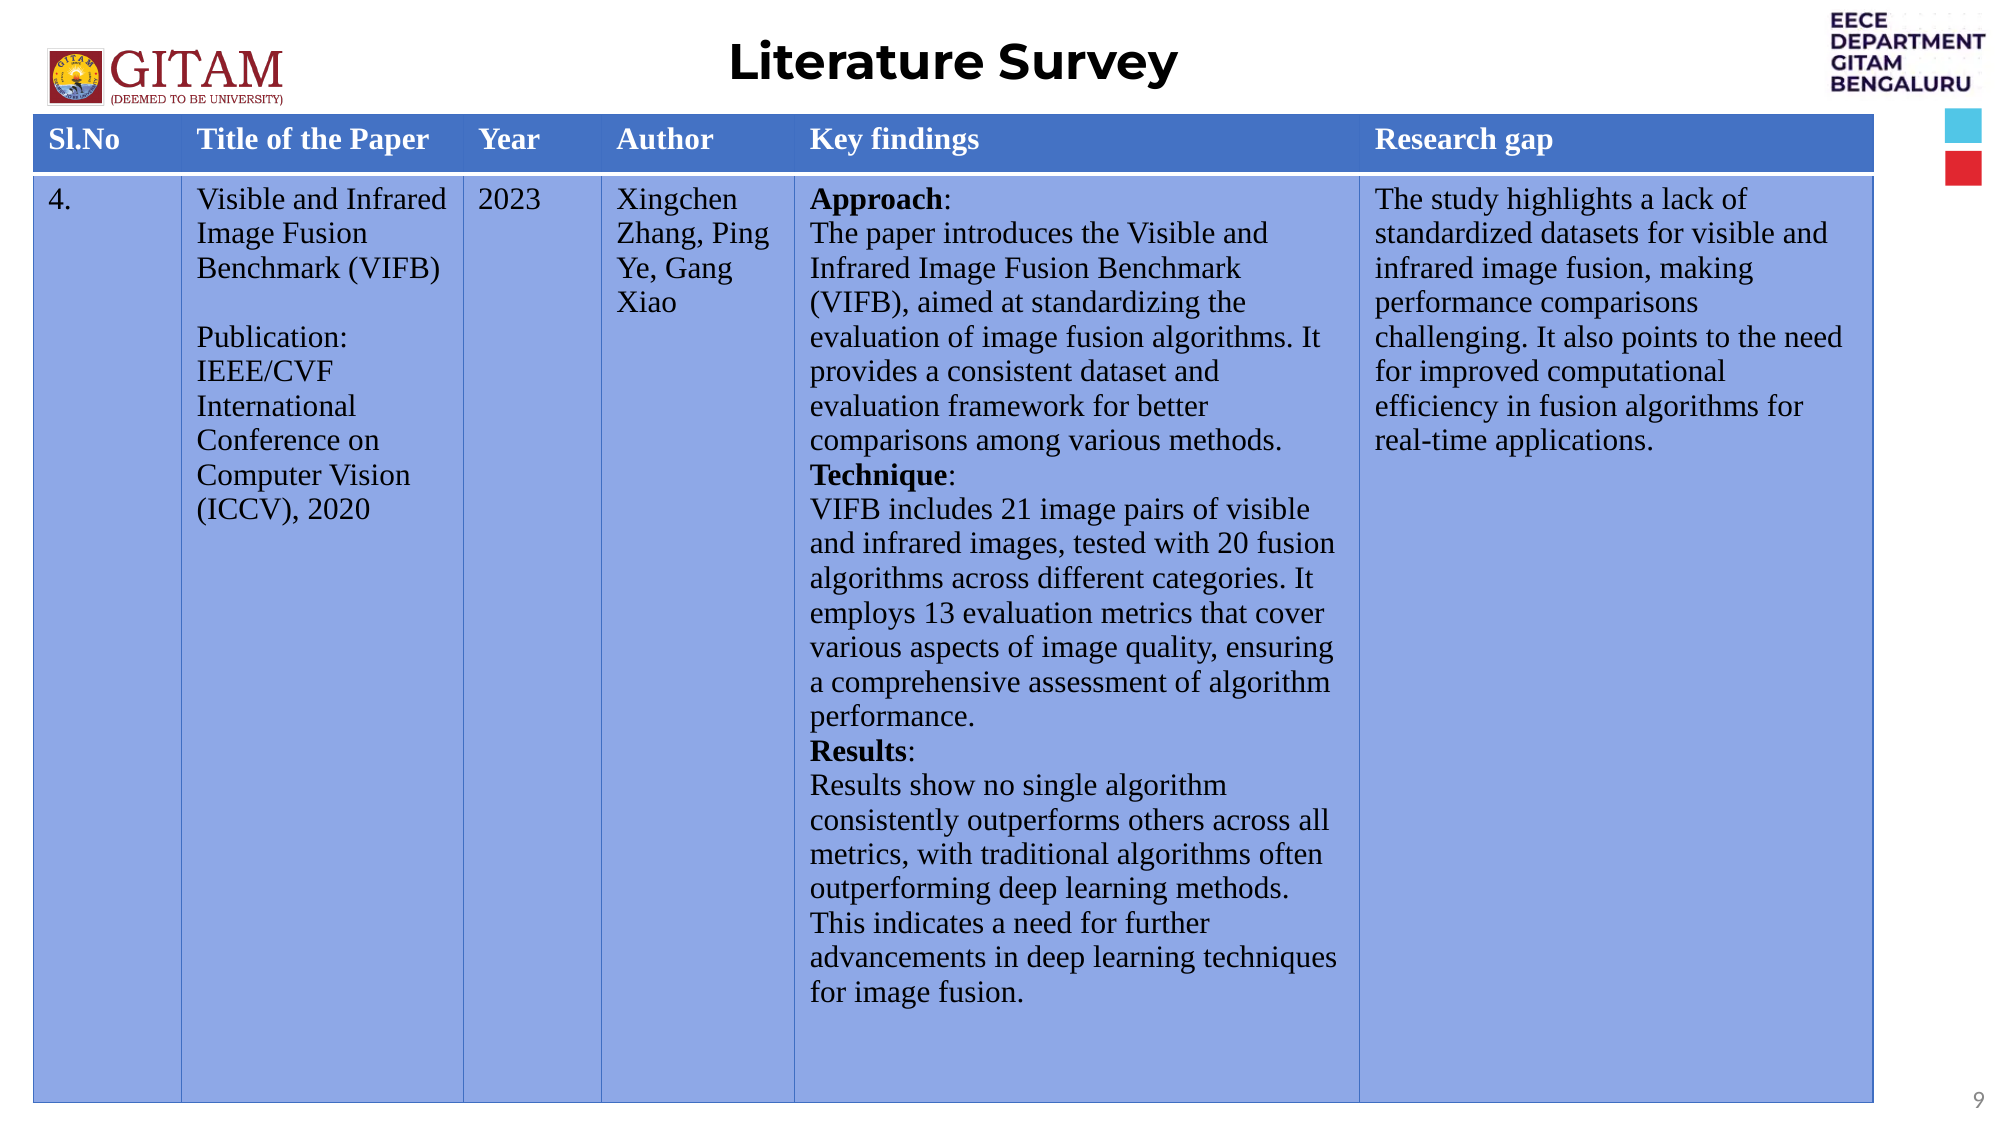

Literature Survey
| Sl.No | Title of the Paper | Year | Author | Key findings | Research gap |
| --- | --- | --- | --- | --- | --- |
| 4. | Visible and Infrared Image Fusion Benchmark (VIFB) Publication: IEEE/CVF International Conference on Computer Vision (ICCV), 2020 | 2023 | Xingchen Zhang, Ping Ye, Gang Xiao | Approach: The paper introduces the Visible and Infrared Image Fusion Benchmark (VIFB), aimed at standardizing the evaluation of image fusion algorithms. It provides a consistent dataset and evaluation framework for better comparisons among various methods. Technique: VIFB includes 21 image pairs of visible and infrared images, tested with 20 fusion algorithms across different categories. It employs 13 evaluation metrics that cover various aspects of image quality, ensuring a comprehensive assessment of algorithm performance. Results: Results show no single algorithm consistently outperforms others across all metrics, with traditional algorithms often outperforming deep learning methods. This indicates a need for further advancements in deep learning techniques for image fusion. | The study highlights a lack of standardized datasets for visible and infrared image fusion, making performance comparisons challenging. It also points to the need for improved computational efficiency in fusion algorithms for real-time applications. |
9